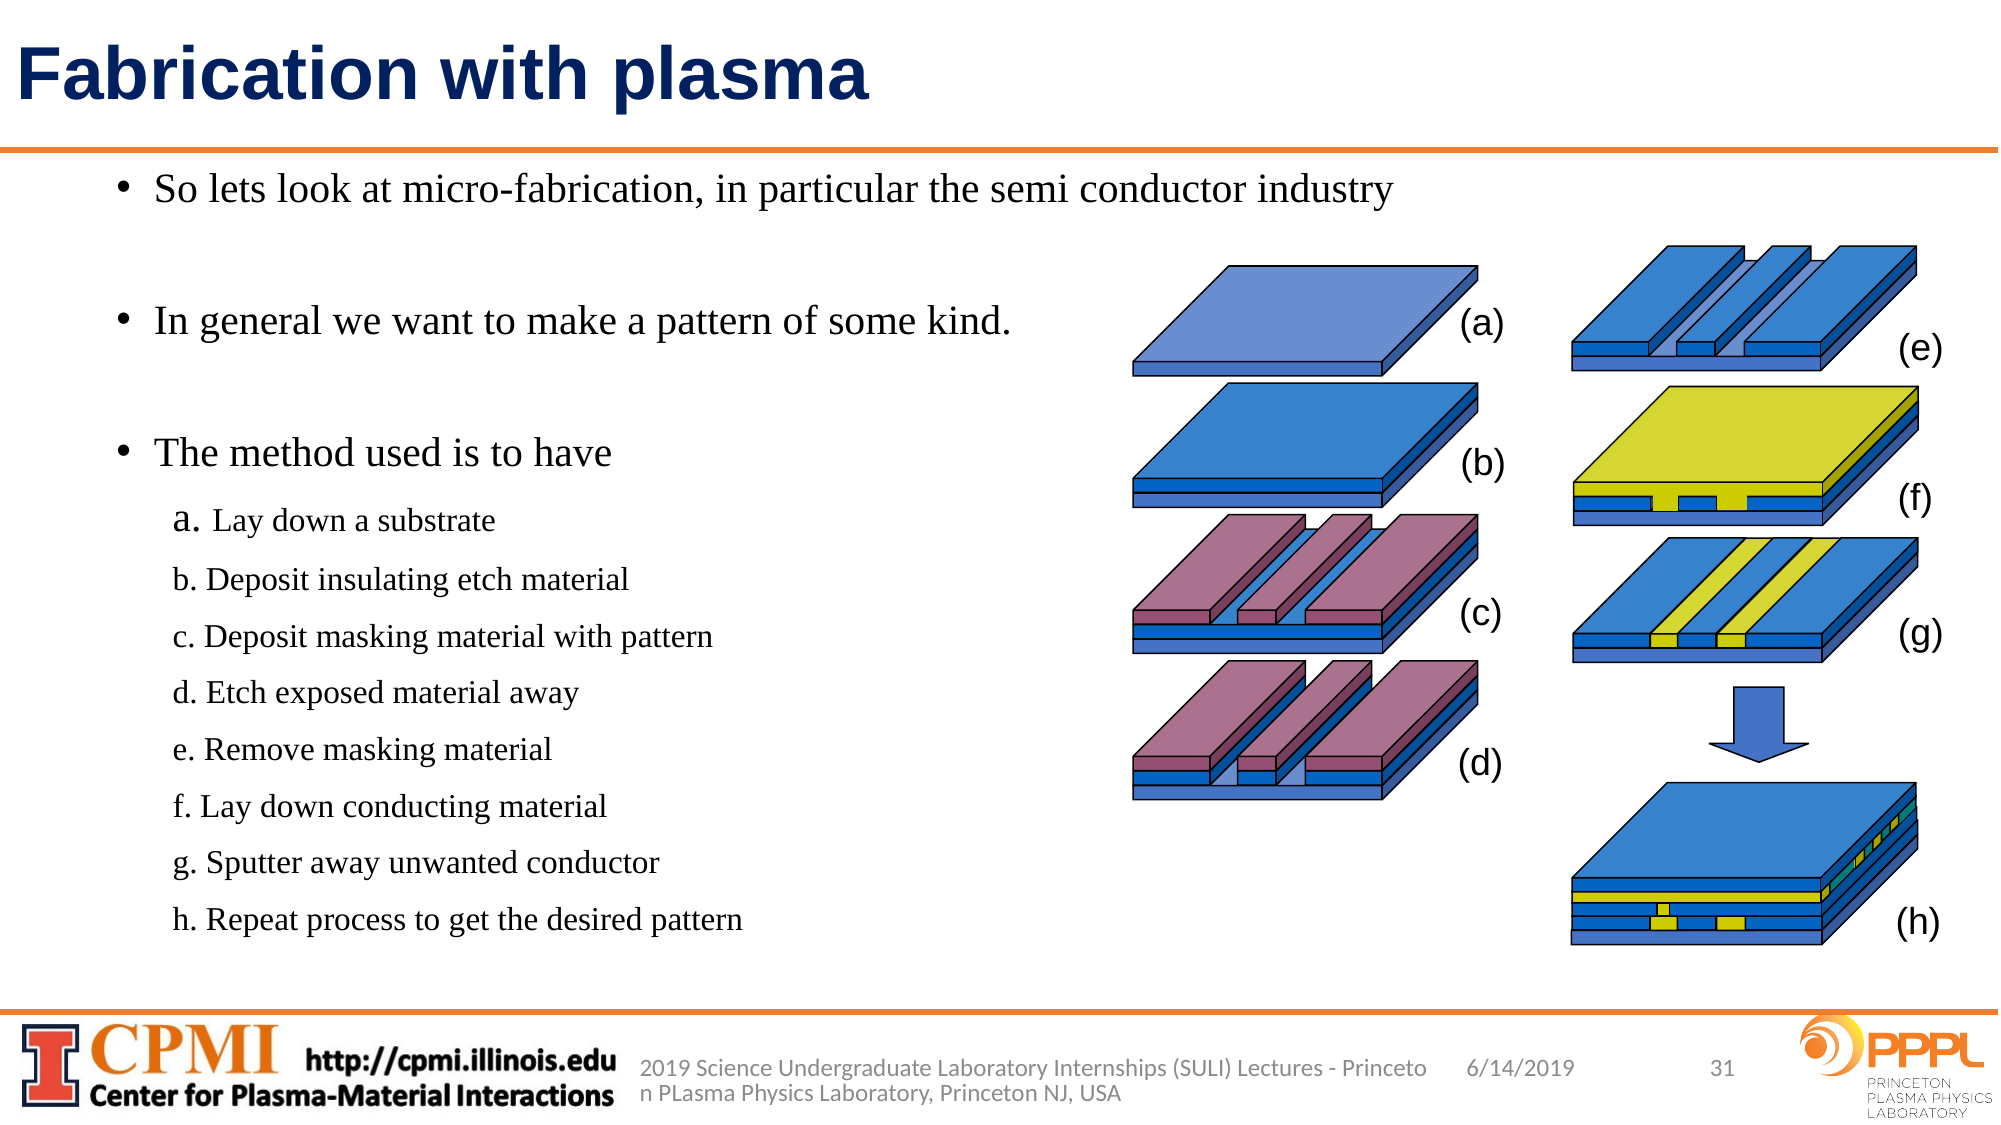

# Fabrication with plasma
So lets look at micro-fabrication, in particular the semi conductor industry

In general we want to make a pattern of some kind.

The method used is to have
a. Lay down a substrate
b. Deposit insulating etch material
c. Deposit masking material with pattern
d. Etch exposed material away
e. Remove masking material
f. Lay down conducting material
g. Sputter away unwanted conductor
h. Repeat process to get the desired pattern

(a)
(e)

(b)
(f)

(c)
(g)

(d)

(h)

2019 Science Undergraduate Laboratory Internships (SULI) Lectures - Princeton PLasma Physics Laboratory, Princeton NJ, USA
31
6/14/2019